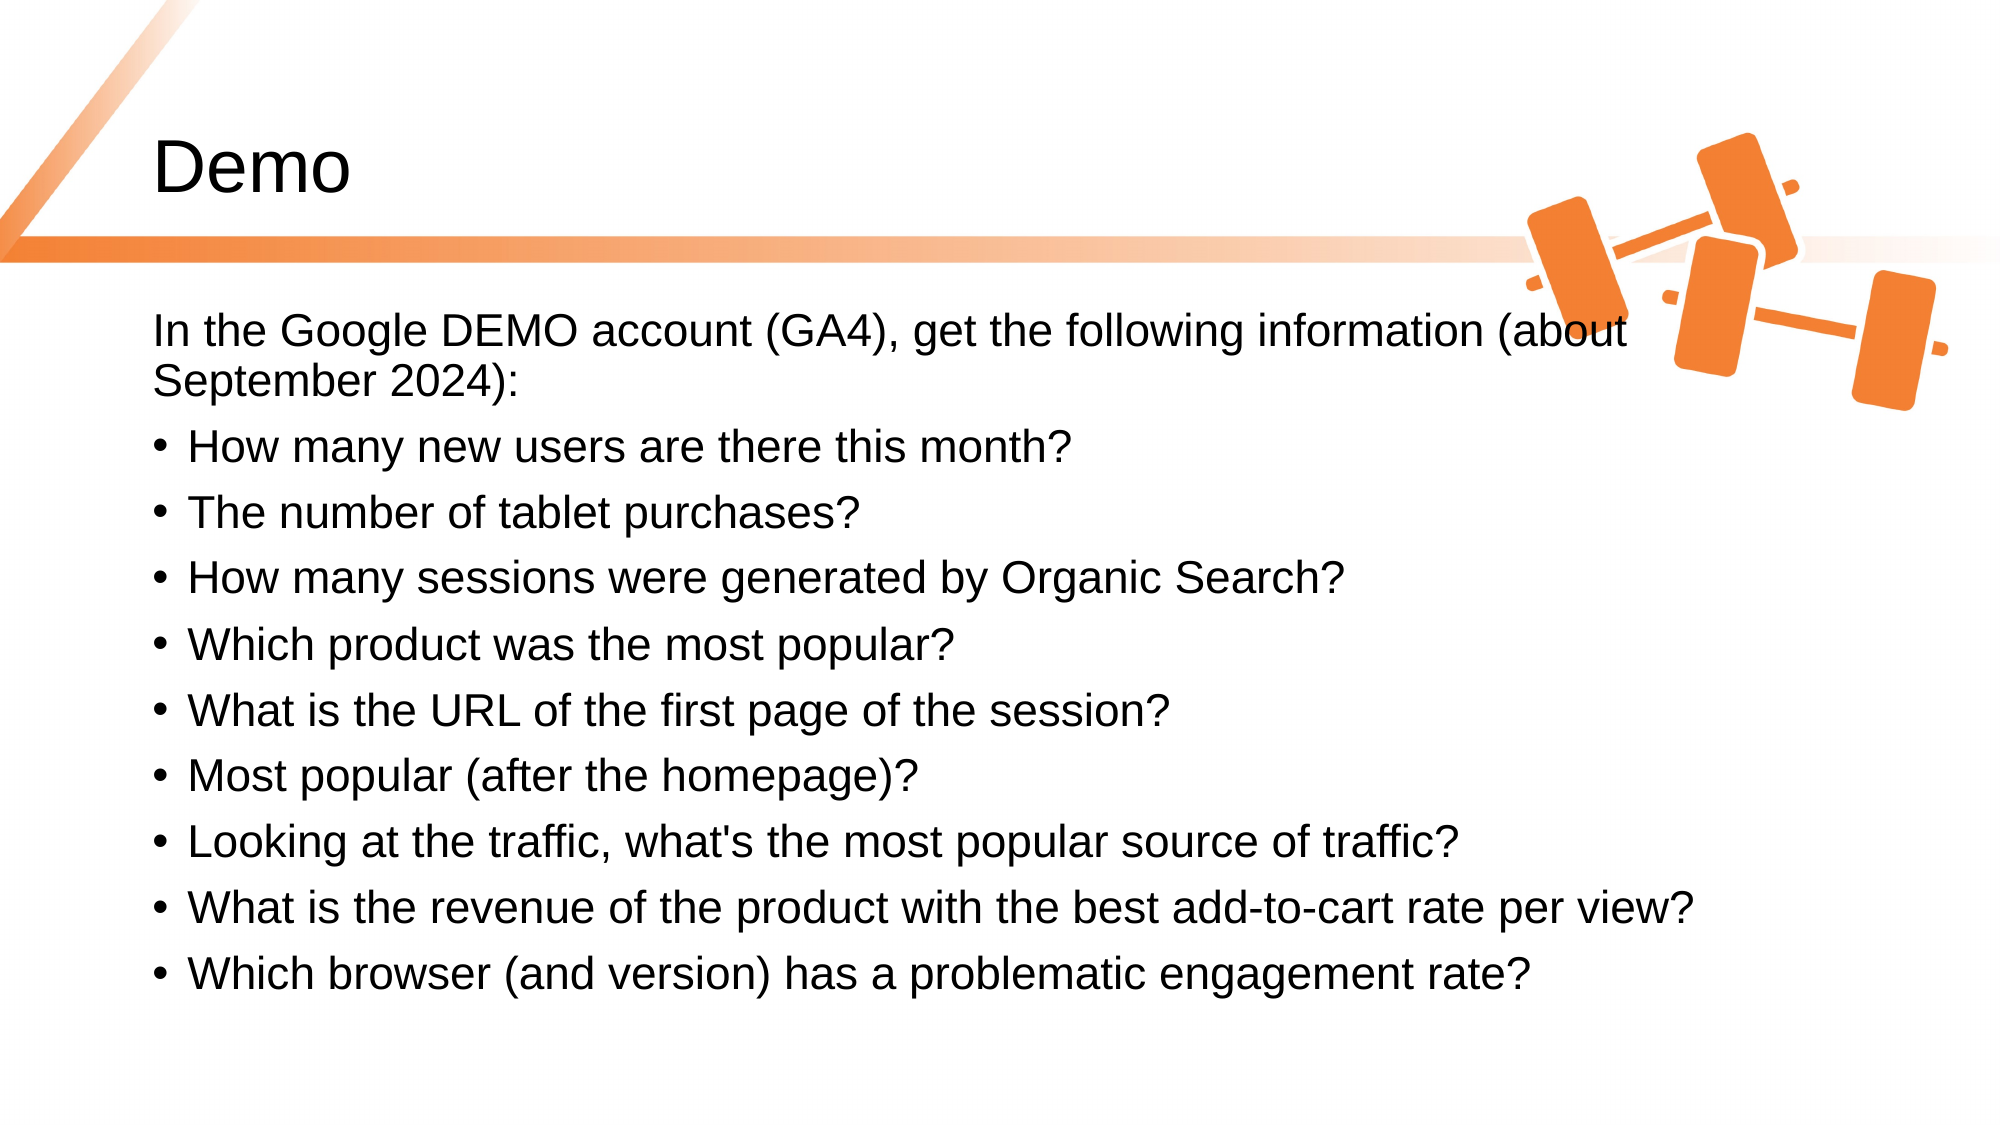

# Demo
In the Google DEMO account (GA4), get the following information (about September 2024):
How many new users are there this month?
The number of tablet purchases?
How many sessions were generated by Organic Search?
Which product was the most popular?
What is the URL of the first page of the session?
Most popular (after the homepage)?
Looking at the traffic, what's the most popular source of traffic?
What is the revenue of the product with the best add-to-cart rate per view?
Which browser (and version) has a problematic engagement rate?